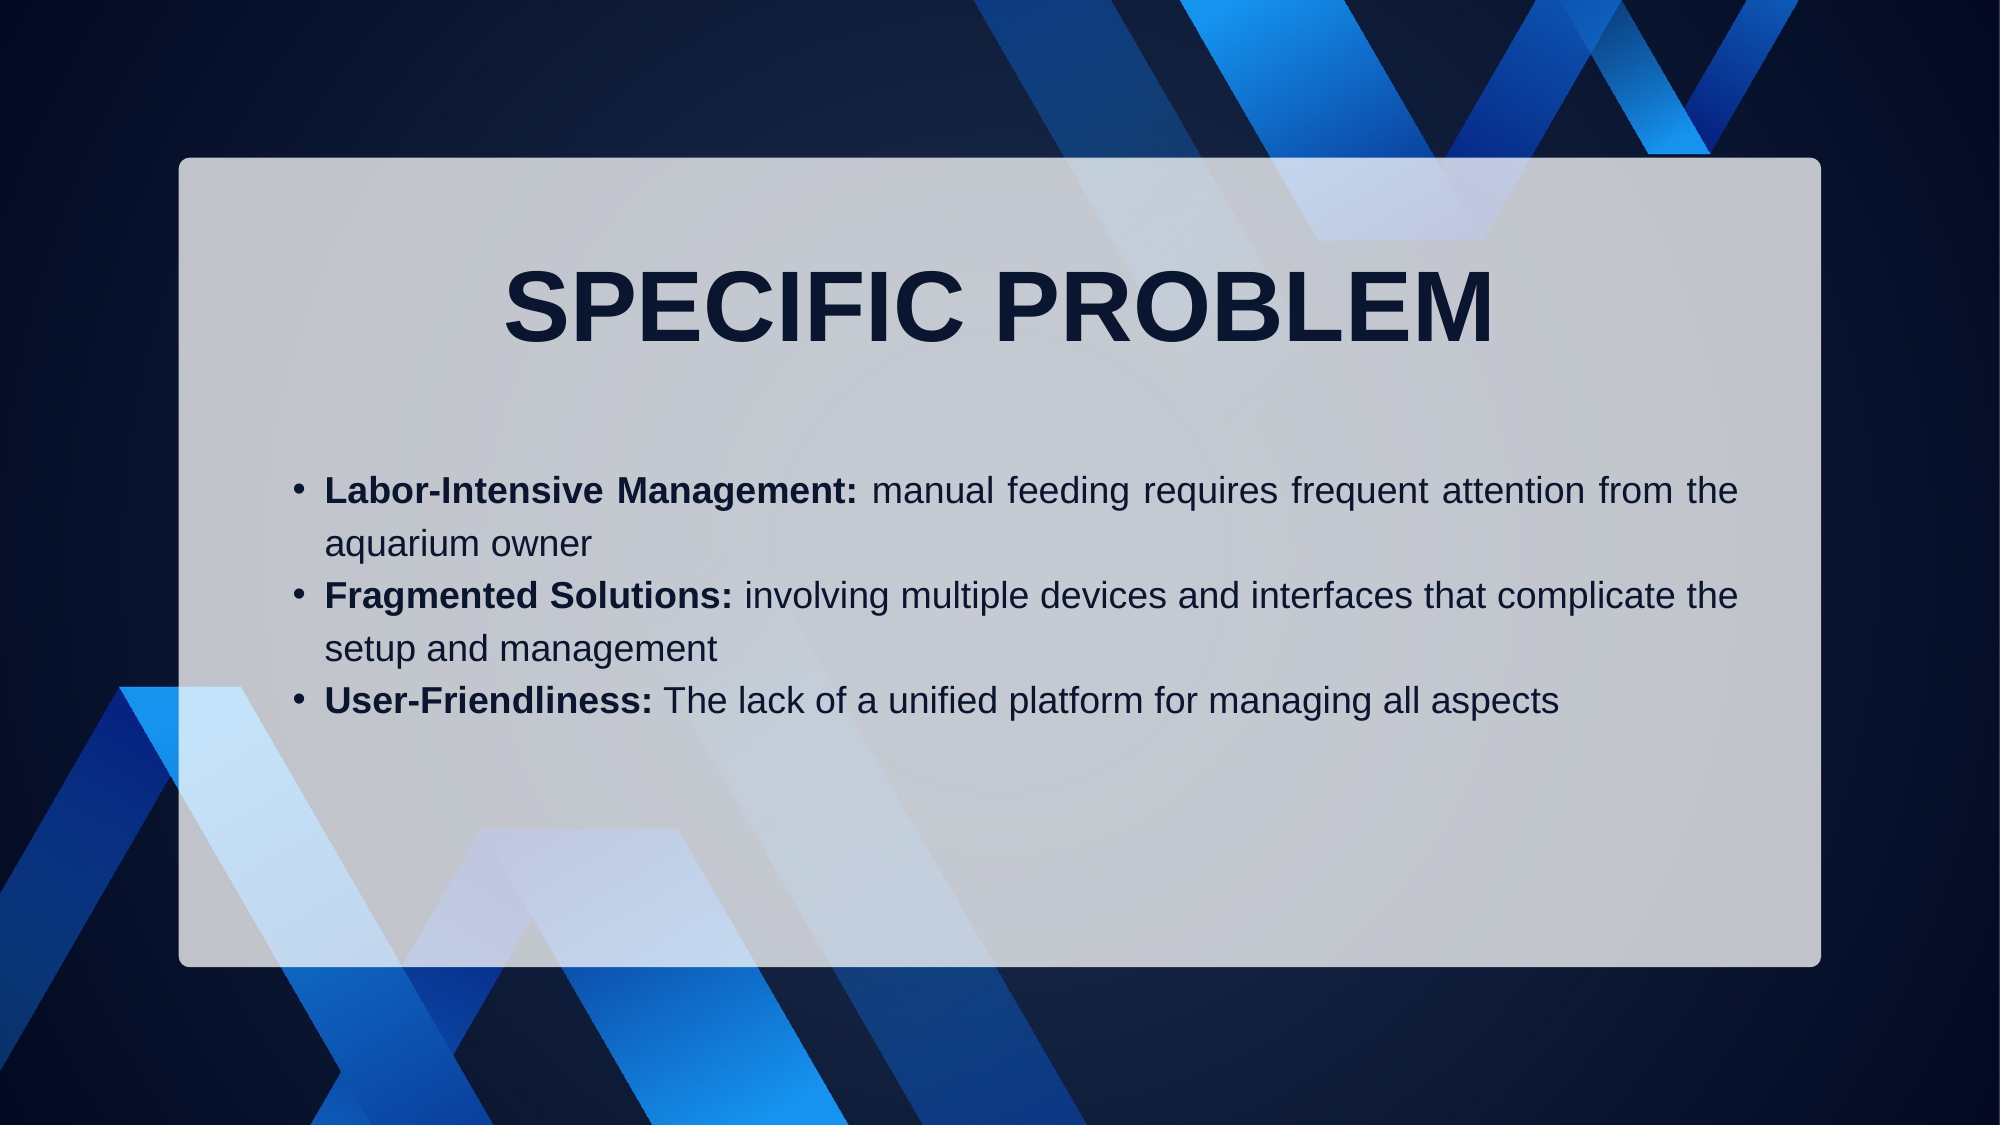

SPECIFIC PROBLEM
Labor-Intensive Management: manual feeding requires frequent attention from the aquarium owner
Fragmented Solutions: involving multiple devices and interfaces that complicate the setup and management
User-Friendliness: The lack of a unified platform for managing all aspects